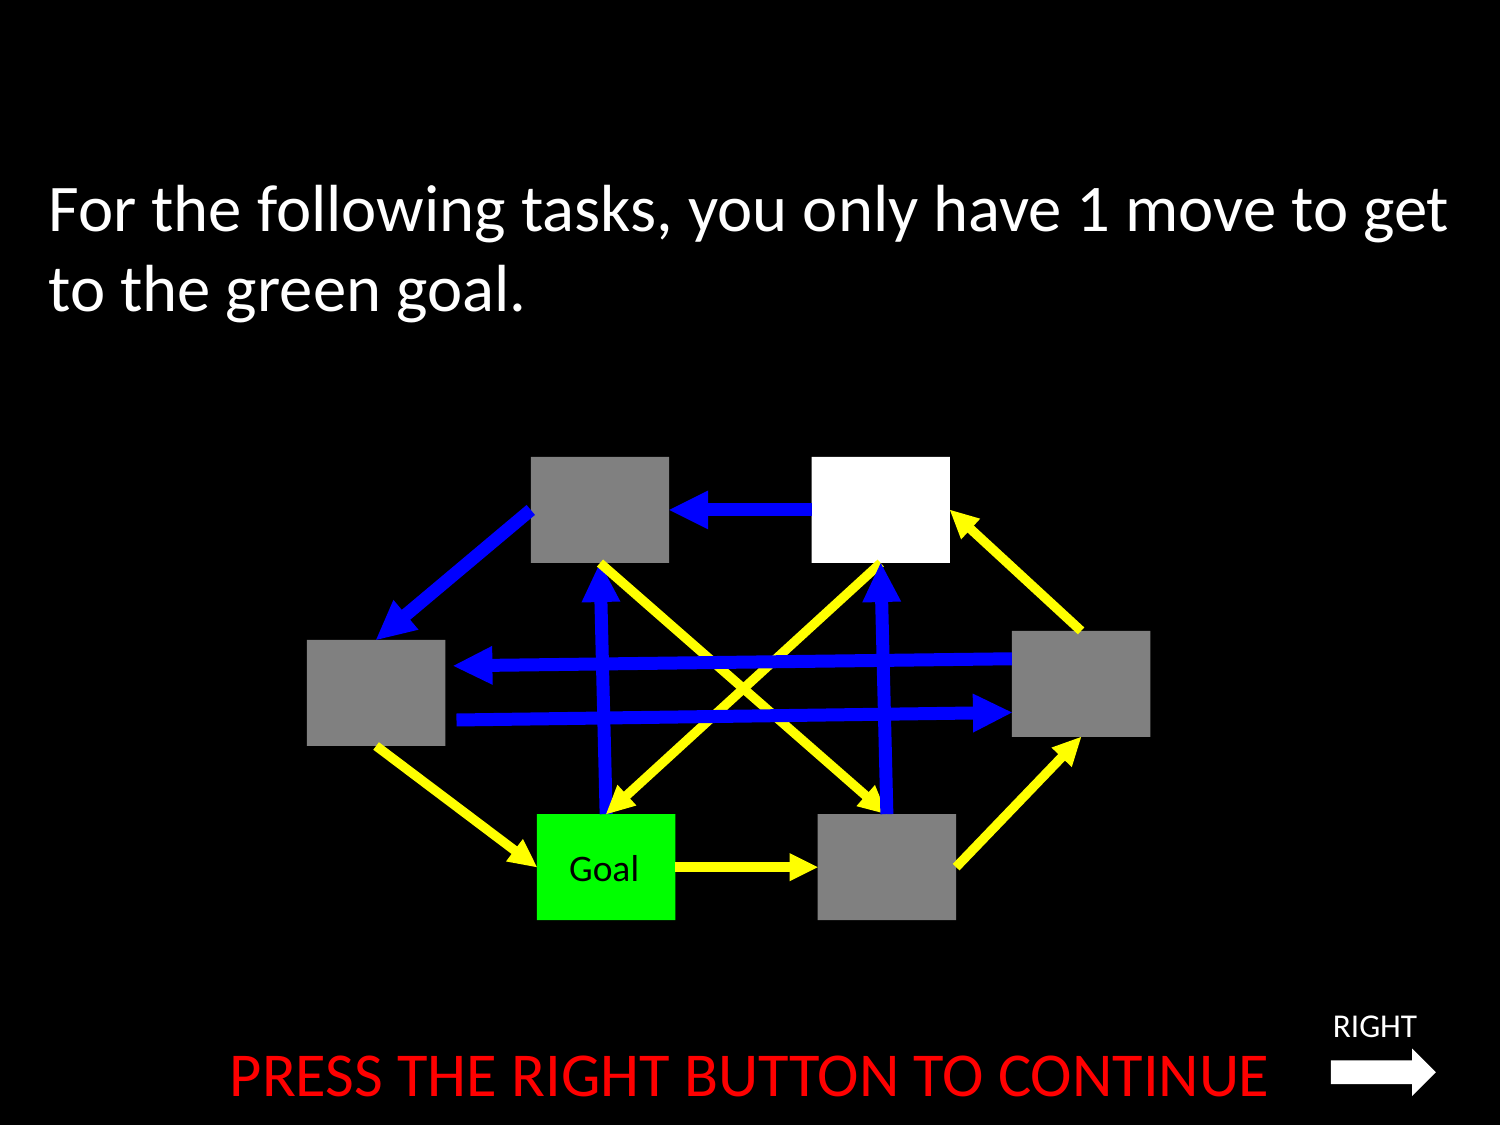

For the following tasks, you only have 1 move to get to the green goal.

Goal
RIGHT
PRESS THE RIGHT BUTTON TO CONTINUE